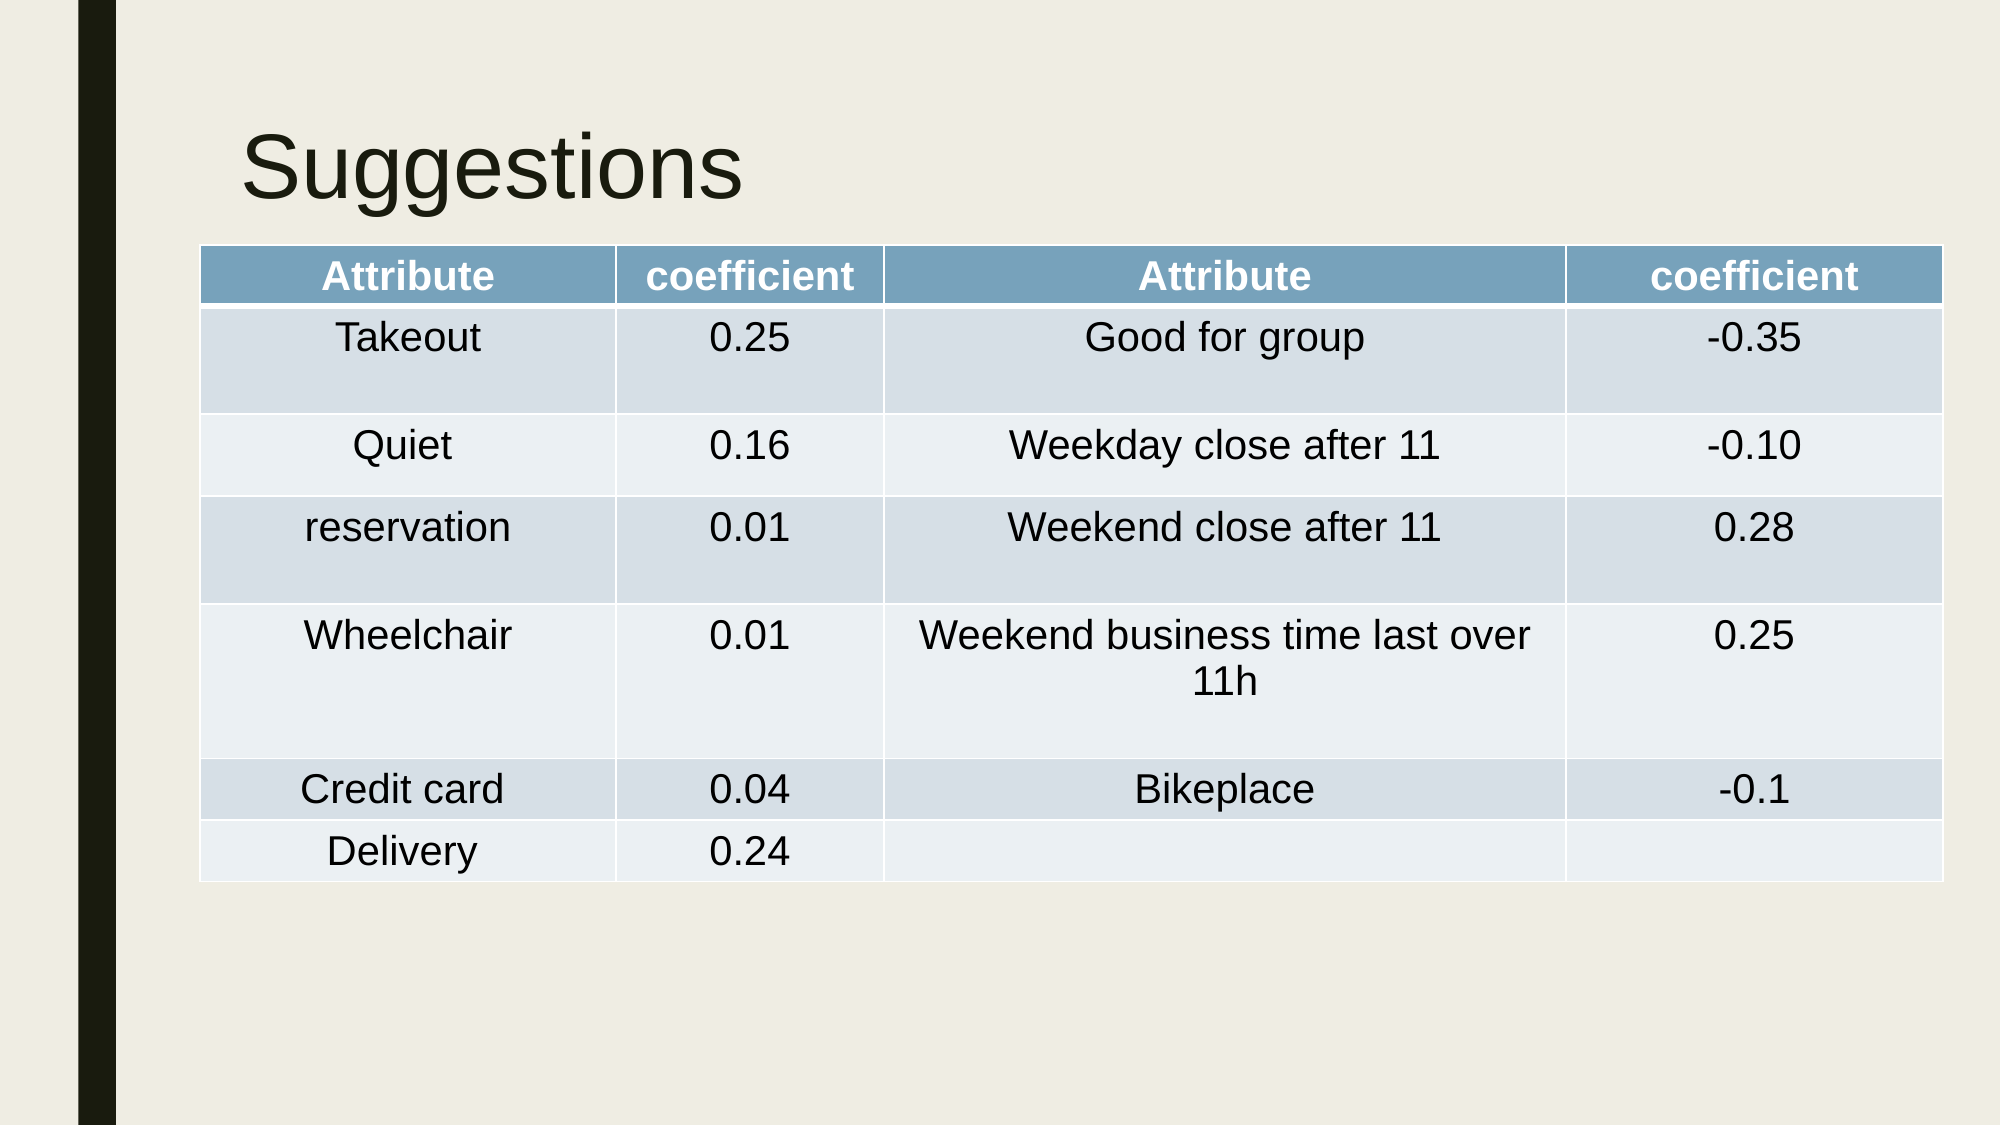

# Suggestions
| Attribute | coefficient | Attribute | coefficient |
| --- | --- | --- | --- |
| Takeout | 0.25 | Good for group | -0.35 |
| Quiet | 0.16 | Weekday close after 11 | -0.10 |
| reservation | 0.01 | Weekend close after 11 | 0.28 |
| Wheelchair | 0.01 | Weekend business time last over 11h | 0.25 |
| Credit card | 0.04 | Bikeplace | -0.1 |
| Delivery | 0.24 |  |  |